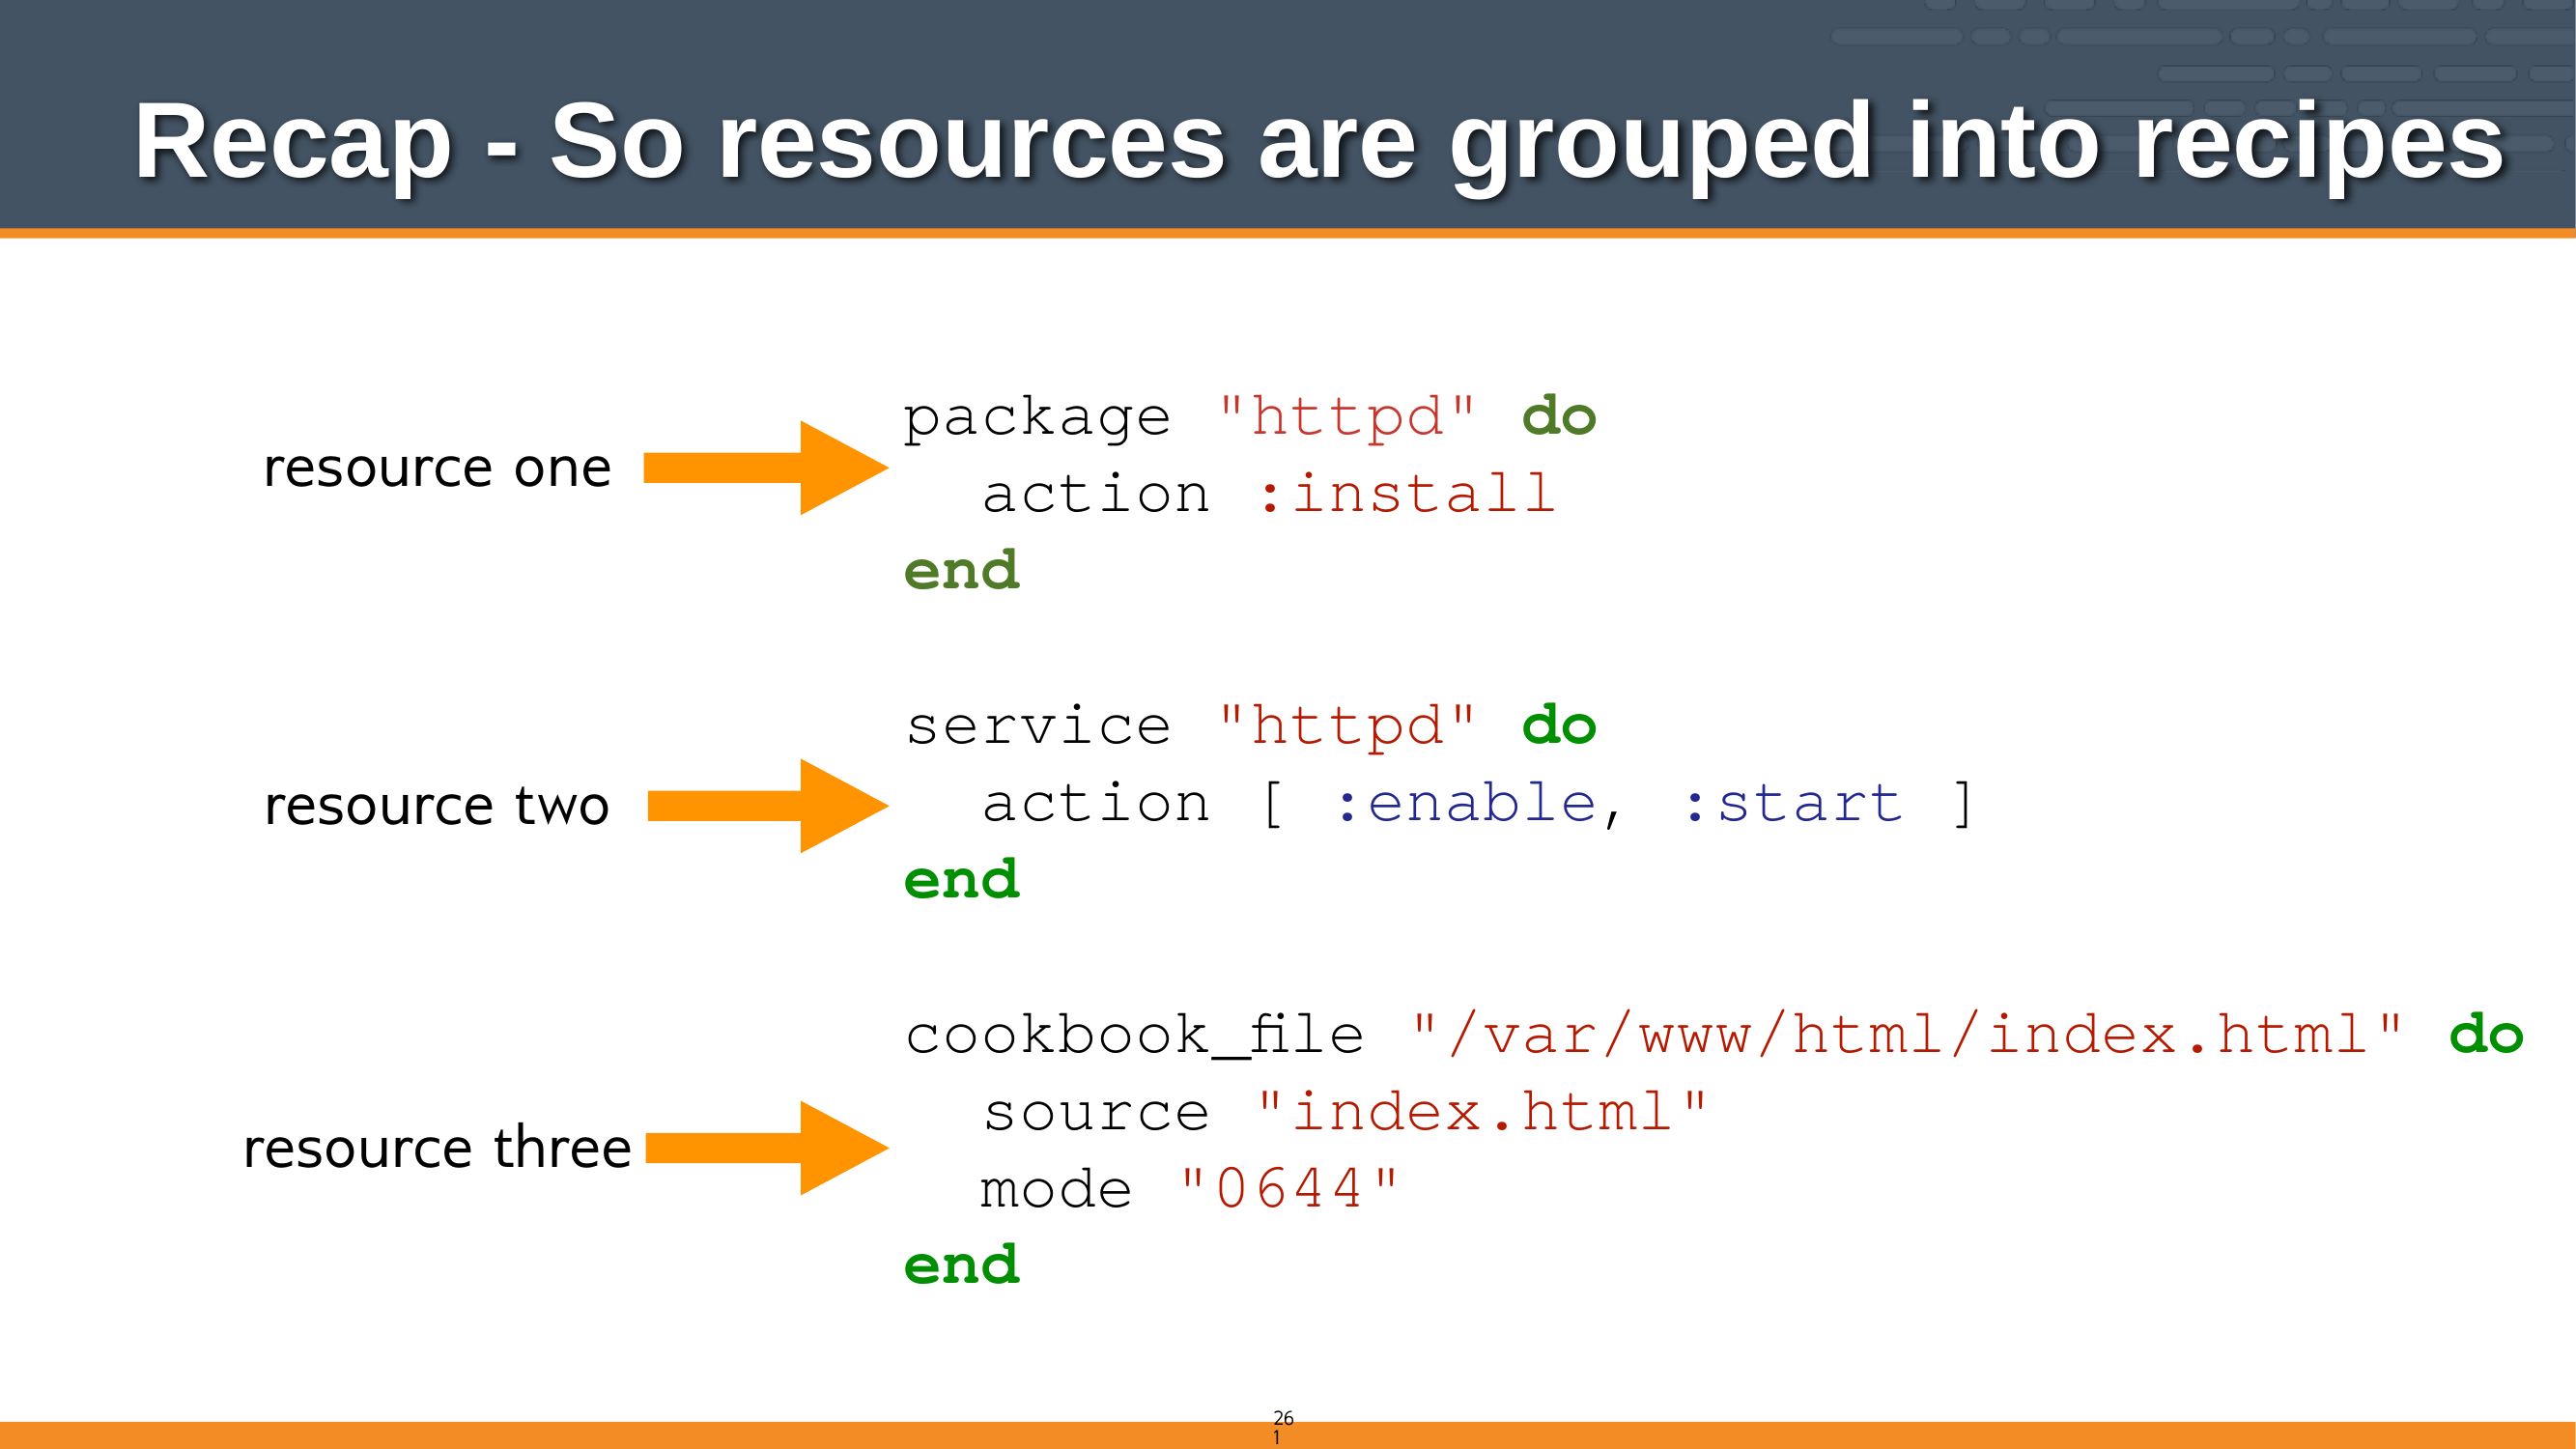

# Recap - So resources are grouped into recipes
package "httpd" do
  action :install
end

service "httpd" do
  action [ :enable, :start ]
end

cookbook_file "/var/www/html/index.html" do
  source "index.html"
  mode "0644"
end
resource one

resource two

resource three

261